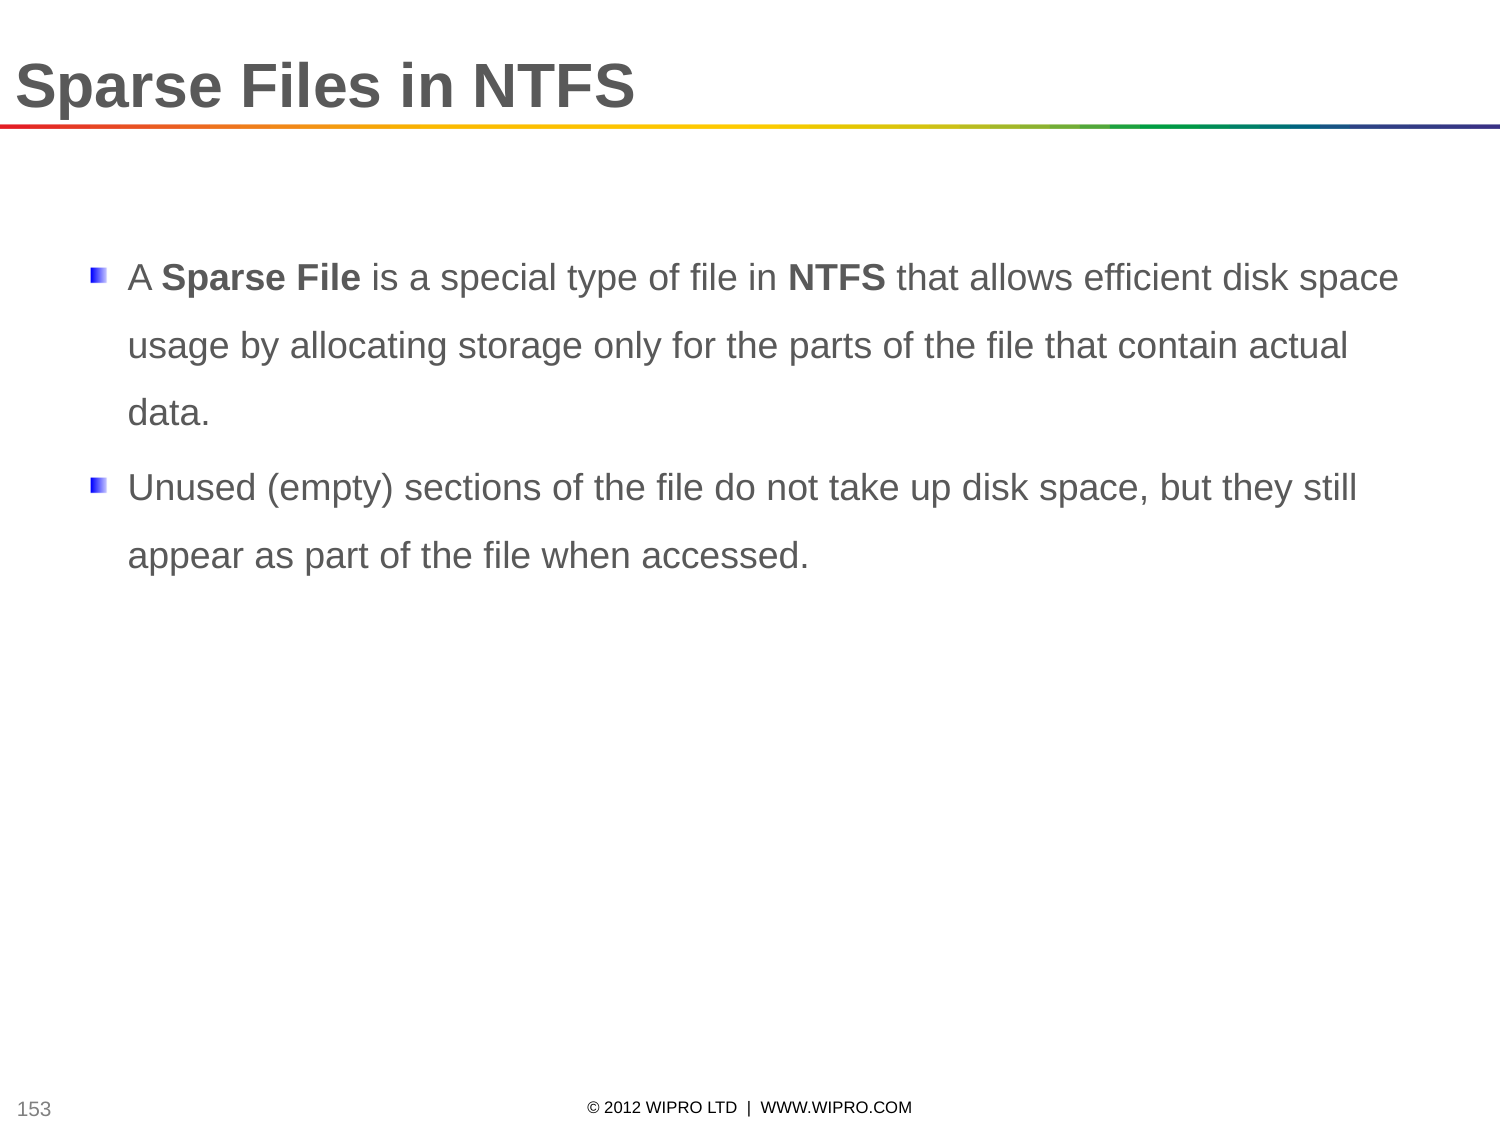

Sparse Files in NTFS

A Sparse File is a special type of file in NTFS that allows efficient disk space usage by allocating storage only for the parts of the file that contain actual data.
Unused (empty) sections of the file do not take up disk space, but they still appear as part of the file when accessed.